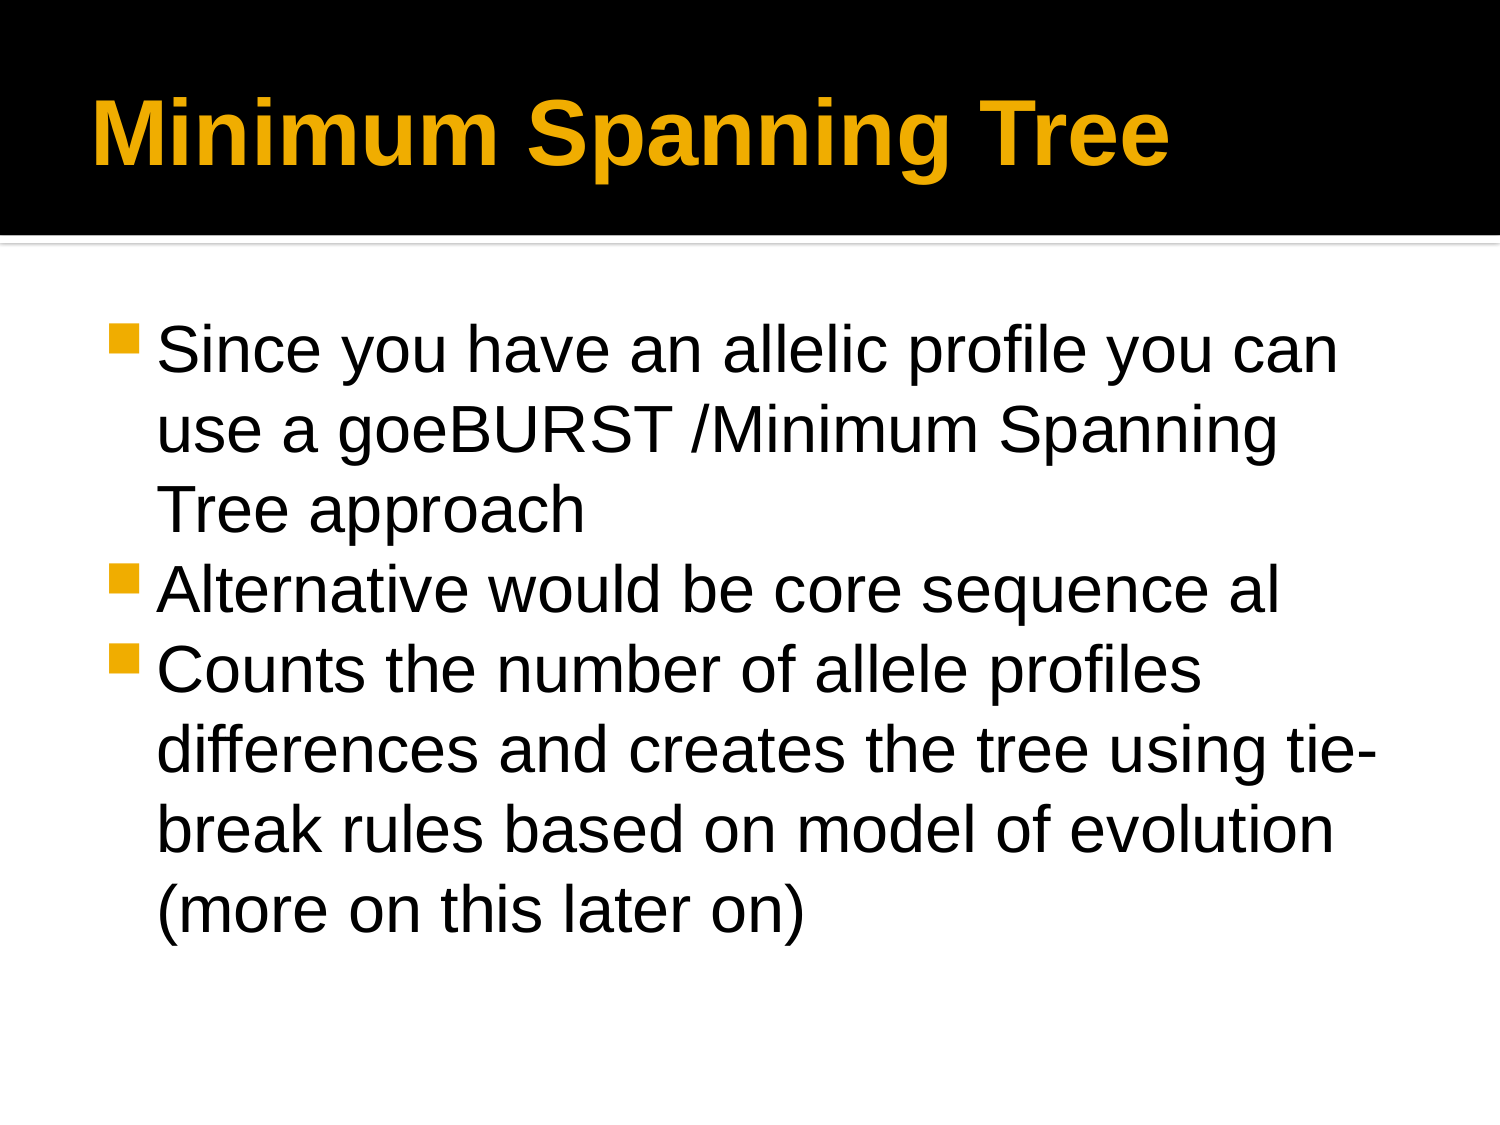

# Minimum Spanning Tree
Since you have an allelic profile you can use a goeBURST /Minimum Spanning Tree approach
Alternative would be core sequence al
Counts the number of allele profiles differences and creates the tree using tie-break rules based on model of evolution (more on this later on)